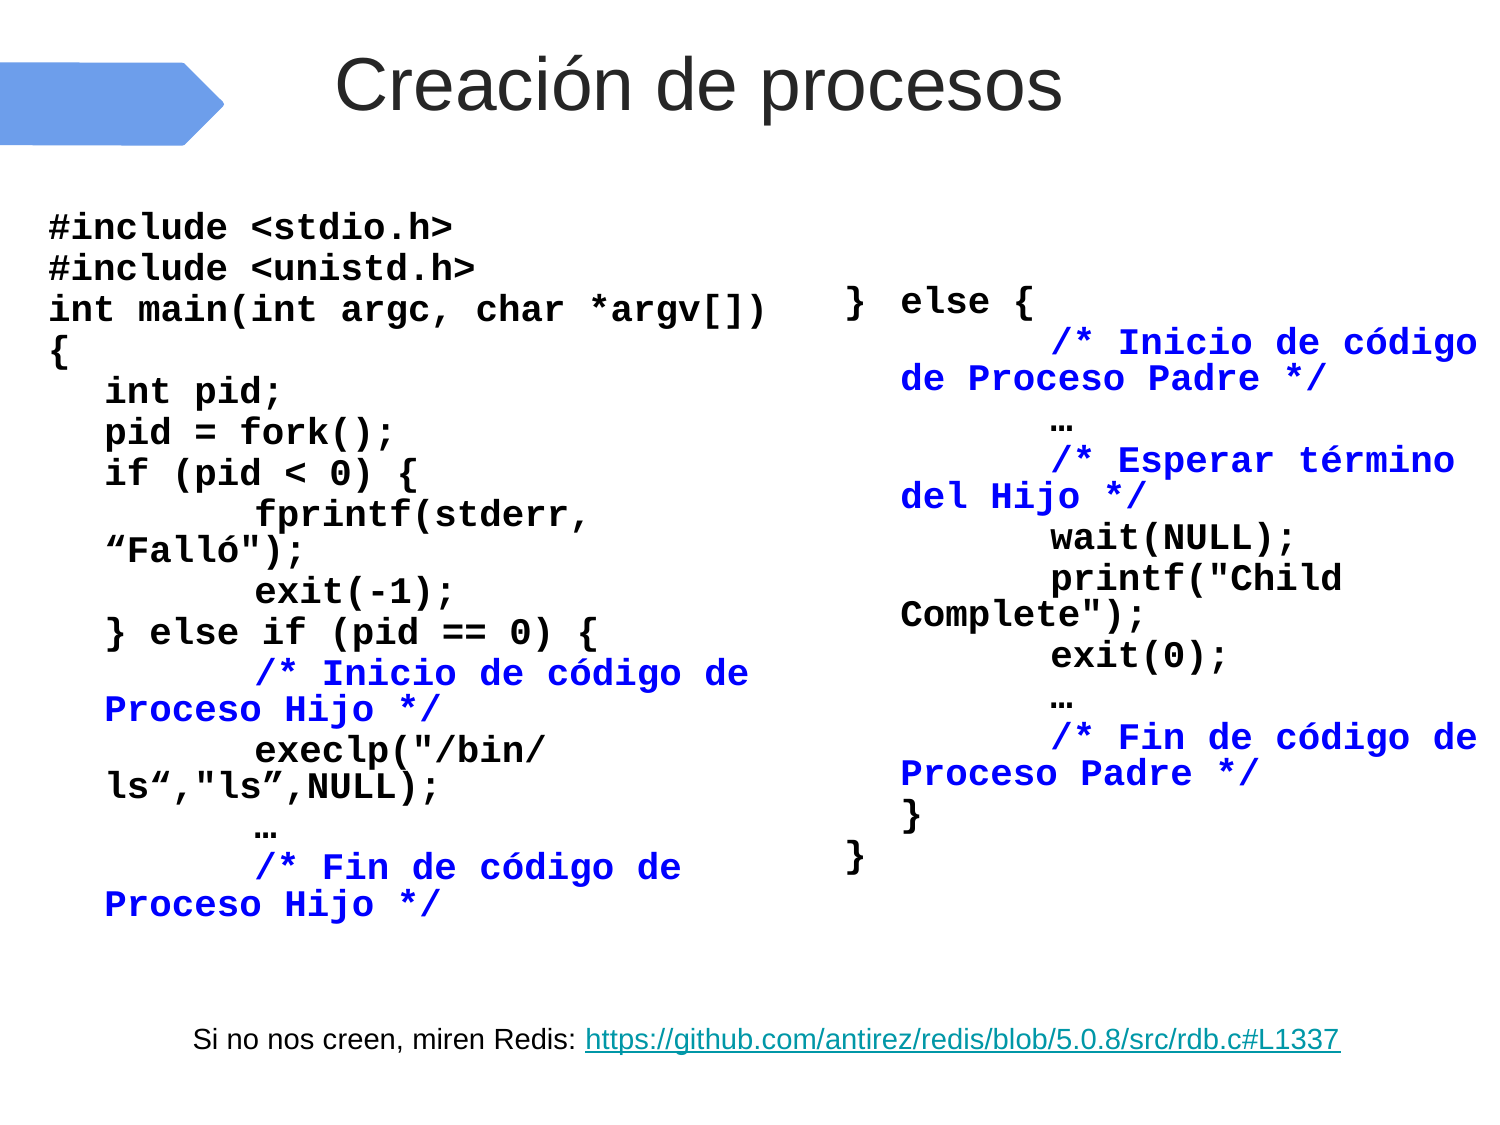

# Creación de procesos
#include <stdio.h>
#include <unistd.h>
int main(int argc, char *argv[])
{
 	int pid;
	pid = fork();
	if (pid < 0) {
		fprintf(stderr, “Falló");
		exit(-1);
	} else if (pid == 0) {
		/* Inicio de código de Proceso Hijo */
		execlp("/bin/ls“,"ls”,NULL);
		…
		/* Fin de código de Proceso Hijo */

}	else {
		/* Inicio de código de Proceso Padre */
		…
		/* Esperar término del Hijo */
		wait(NULL);
		printf("Child Complete");
		exit(0);
		…
		/* Fin de código de Proceso Padre */
	}
}
Si no nos creen, miren Redis: https://github.com/antirez/redis/blob/5.0.8/src/rdb.c#L1337